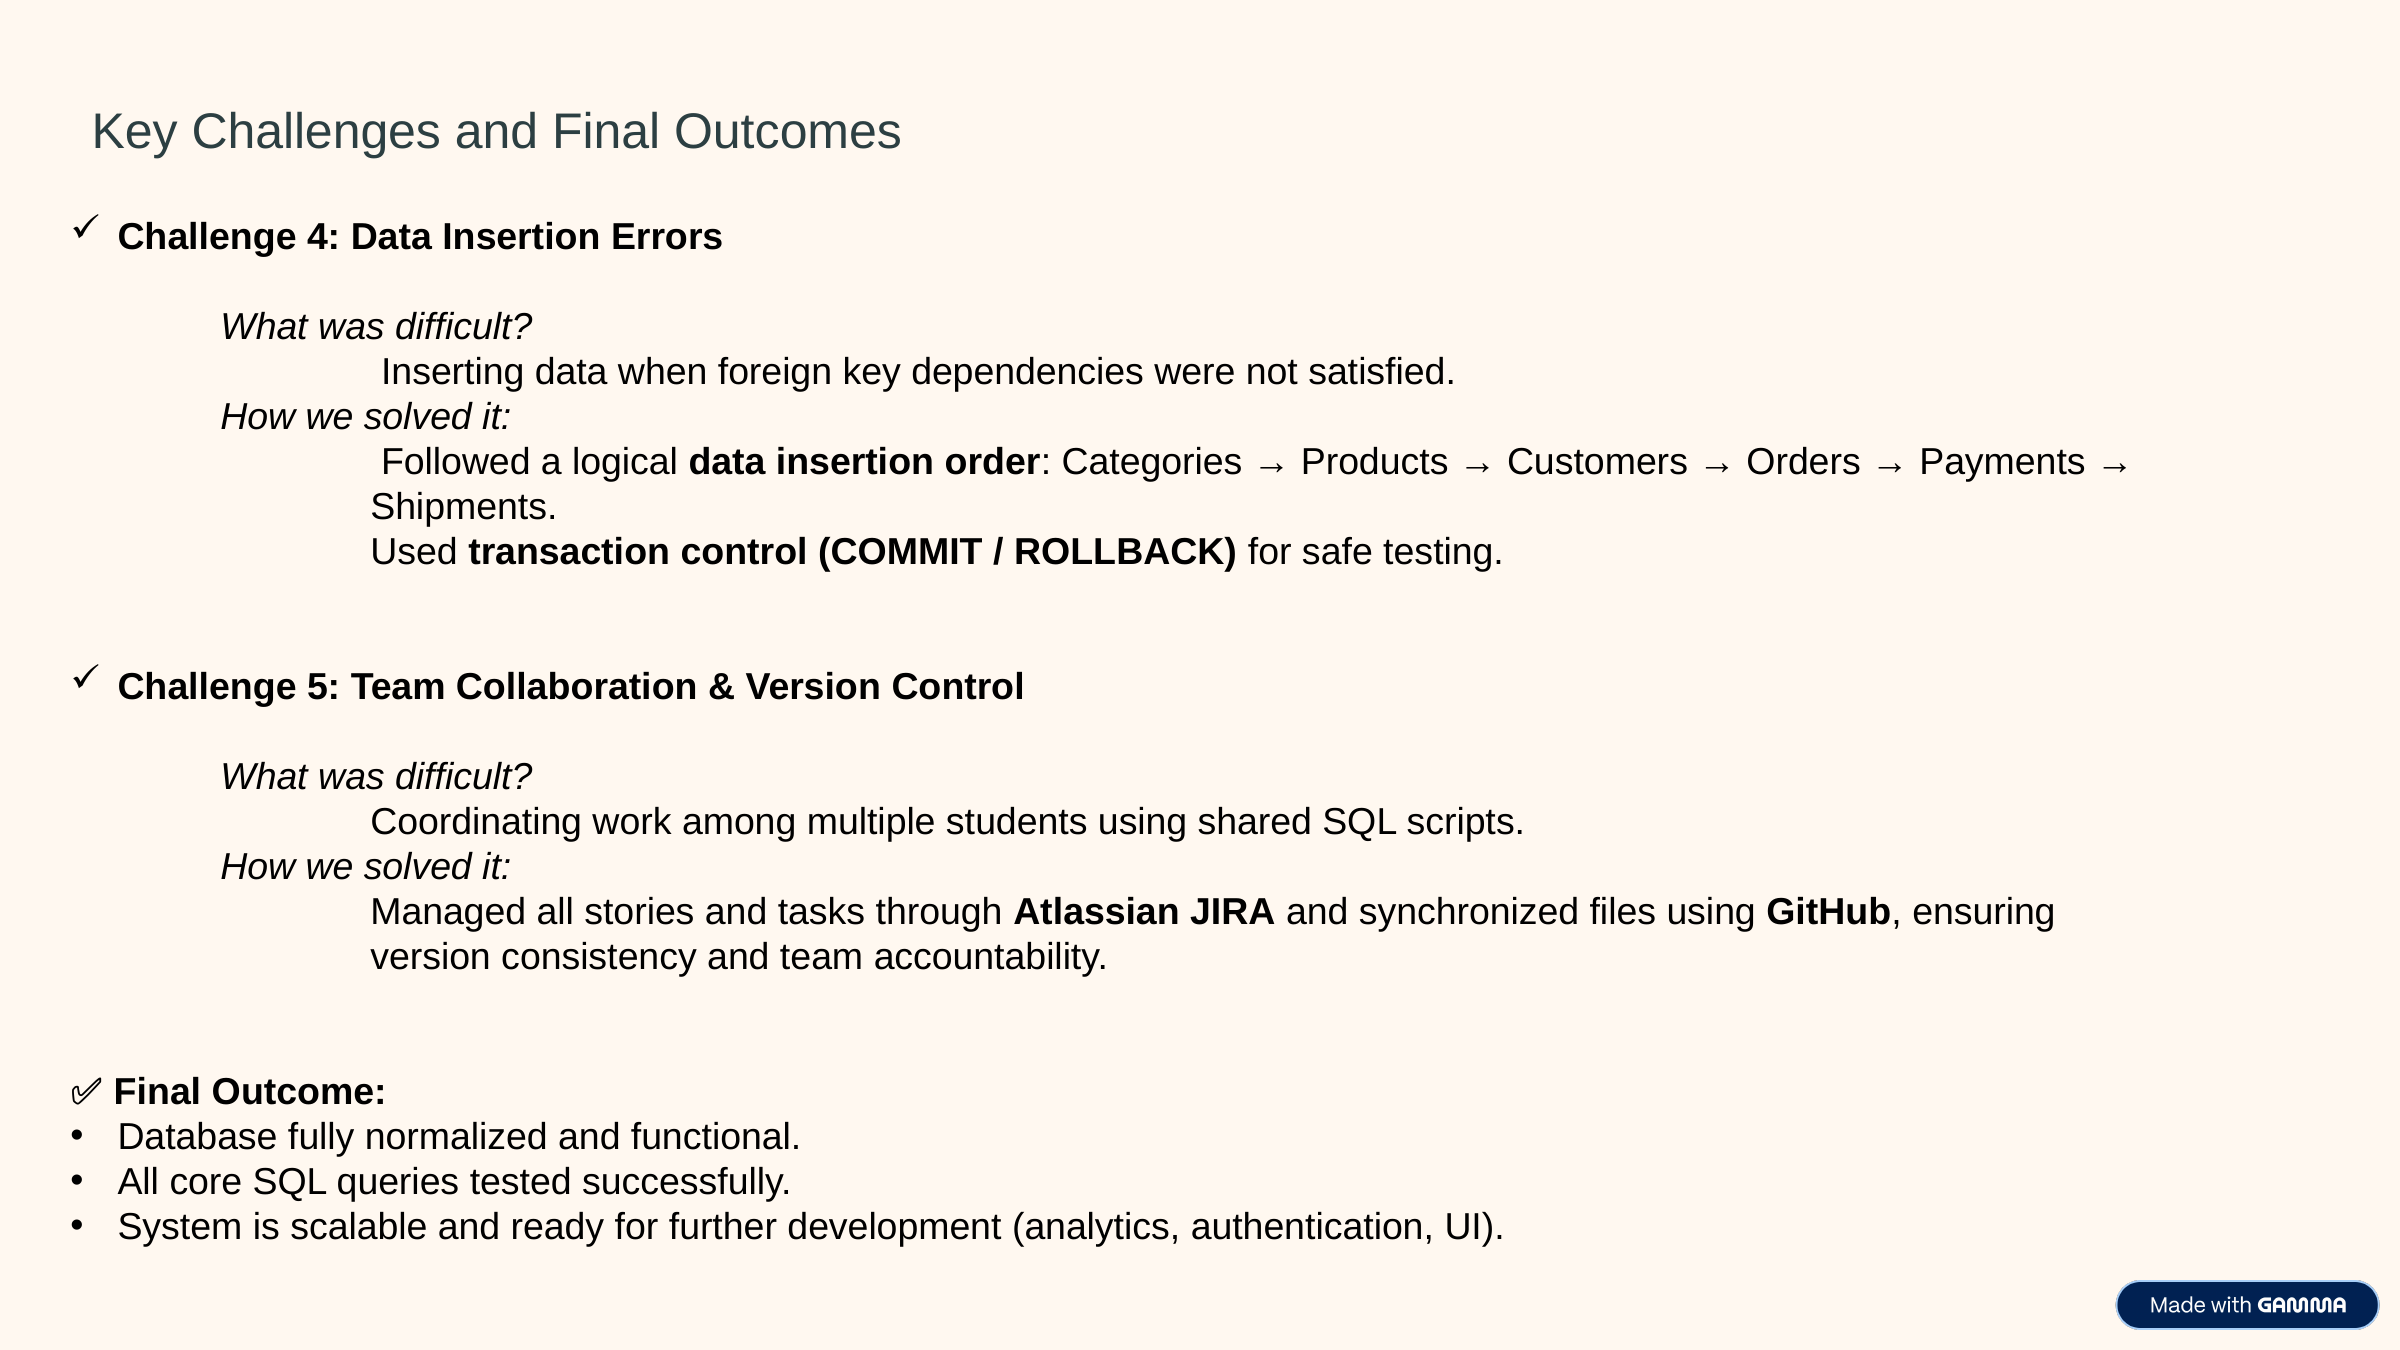

Key Challenges and Final Outcomes
Challenge 4: Data Insertion Errors

	What was difficult?
		 Inserting data when foreign key dependencies were not satisfied.
	How we solved it:
		 Followed a logical data insertion order: Categories → Products → Customers → Orders → Payments → 			Shipments.
		Used transaction control (COMMIT / ROLLBACK) for safe testing.

Challenge 5: Team Collaboration & Version Control

	What was difficult?
		Coordinating work among multiple students using shared SQL scripts.
	How we solved it:
		Managed all stories and tasks through Atlassian JIRA and synchronized files using GitHub, ensuring 			version consistency and team accountability.

✅ Final Outcome:
Database fully normalized and functional.
All core SQL queries tested successfully.
System is scalable and ready for further development (analytics, authentication, UI).